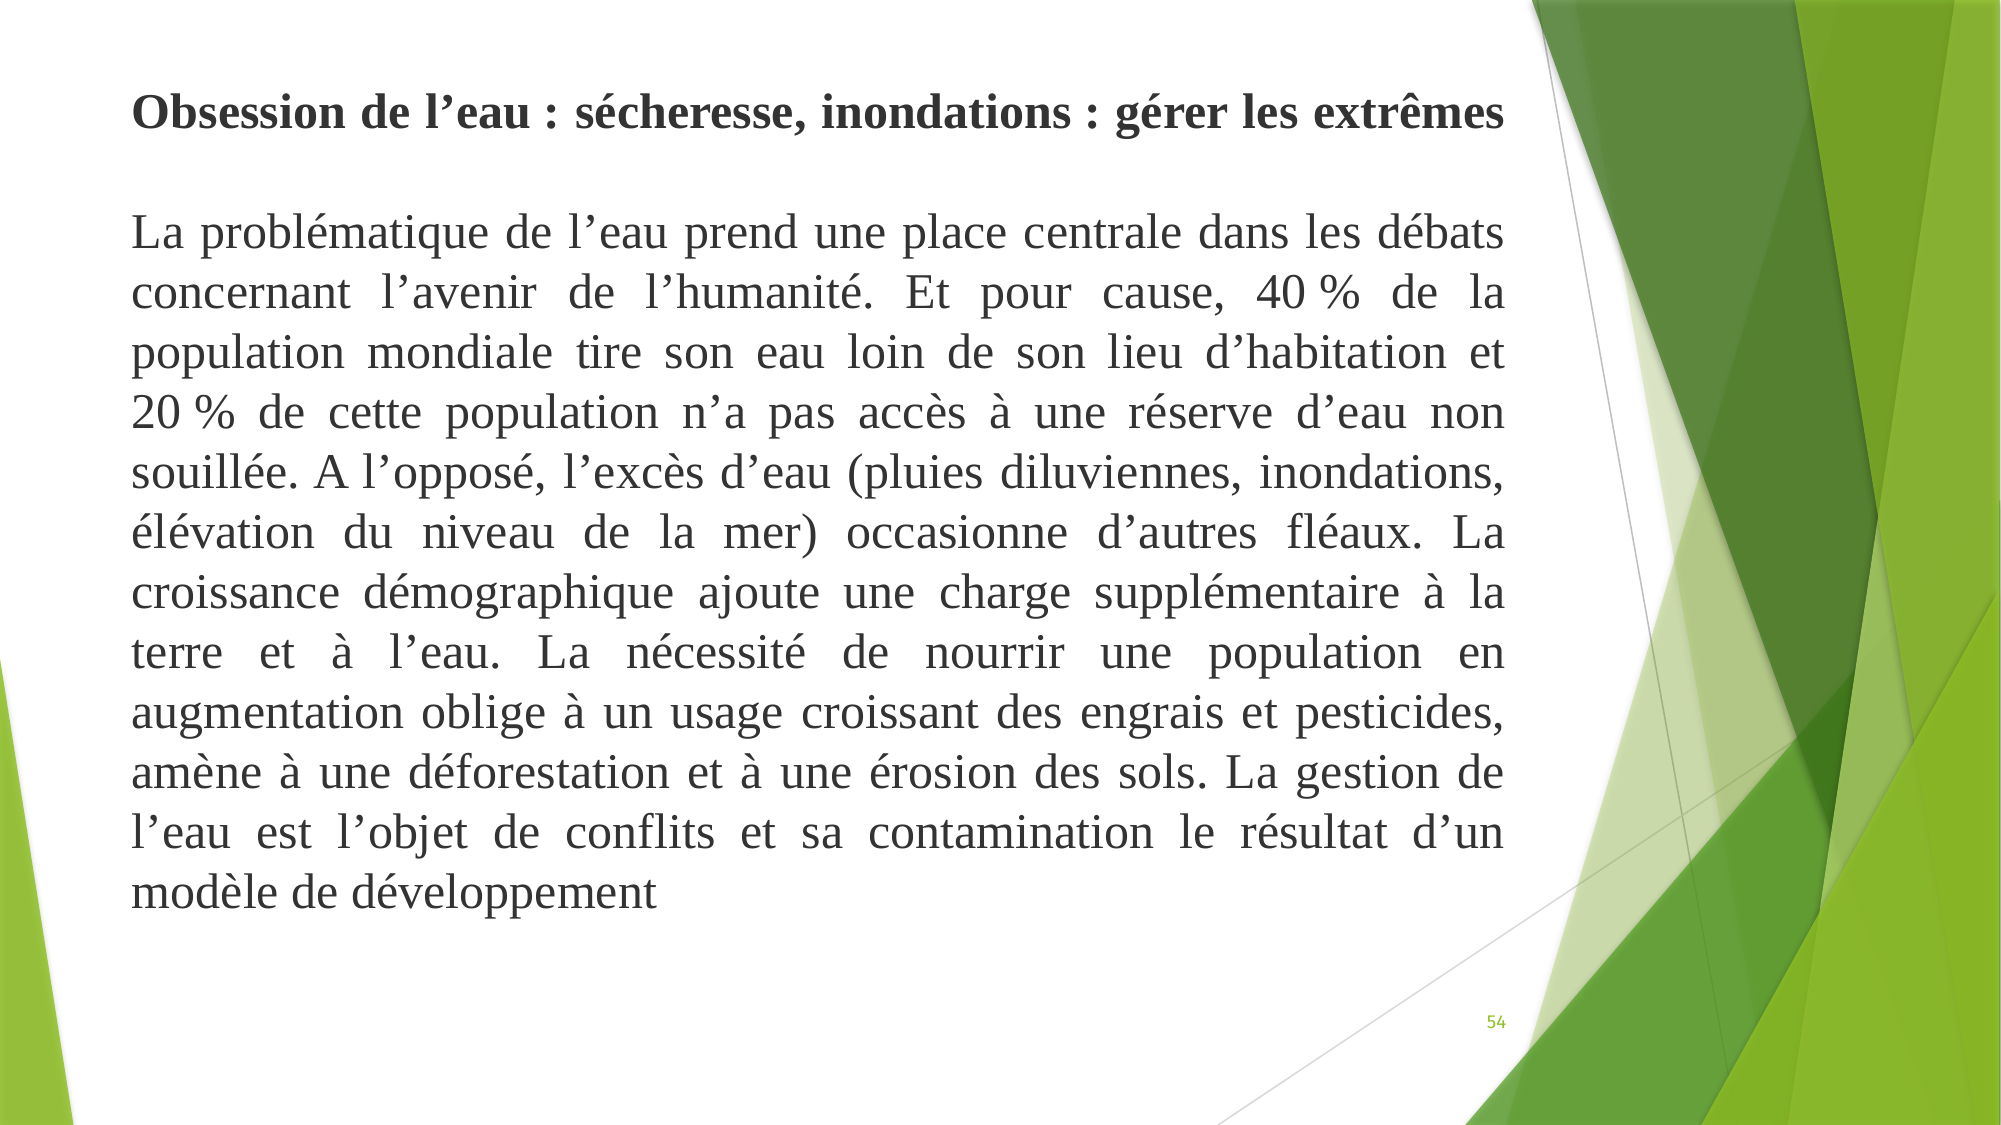

Obsession de l’eau : sécheresse, inondations : gérer les extrêmes
La problématique de l’eau prend une place centrale dans les débats concernant l’avenir de l’humanité. Et pour cause, 40 % de la population mondiale tire son eau loin de son lieu d’habitation et 20 % de cette population n’a pas accès à une réserve d’eau non souillée. A l’opposé, l’excès d’eau (pluies diluviennes, inondations, élévation du niveau de la mer) occasionne d’autres fléaux. La croissance démographique ajoute une charge supplémentaire à la terre et à l’eau. La nécessité de nourrir une population en augmentation oblige à un usage croissant des engrais et pesticides, amène à une déforestation et à une érosion des sols. La gestion de l’eau est l’objet de conflits et sa contamination le résultat d’un modèle de développement
54